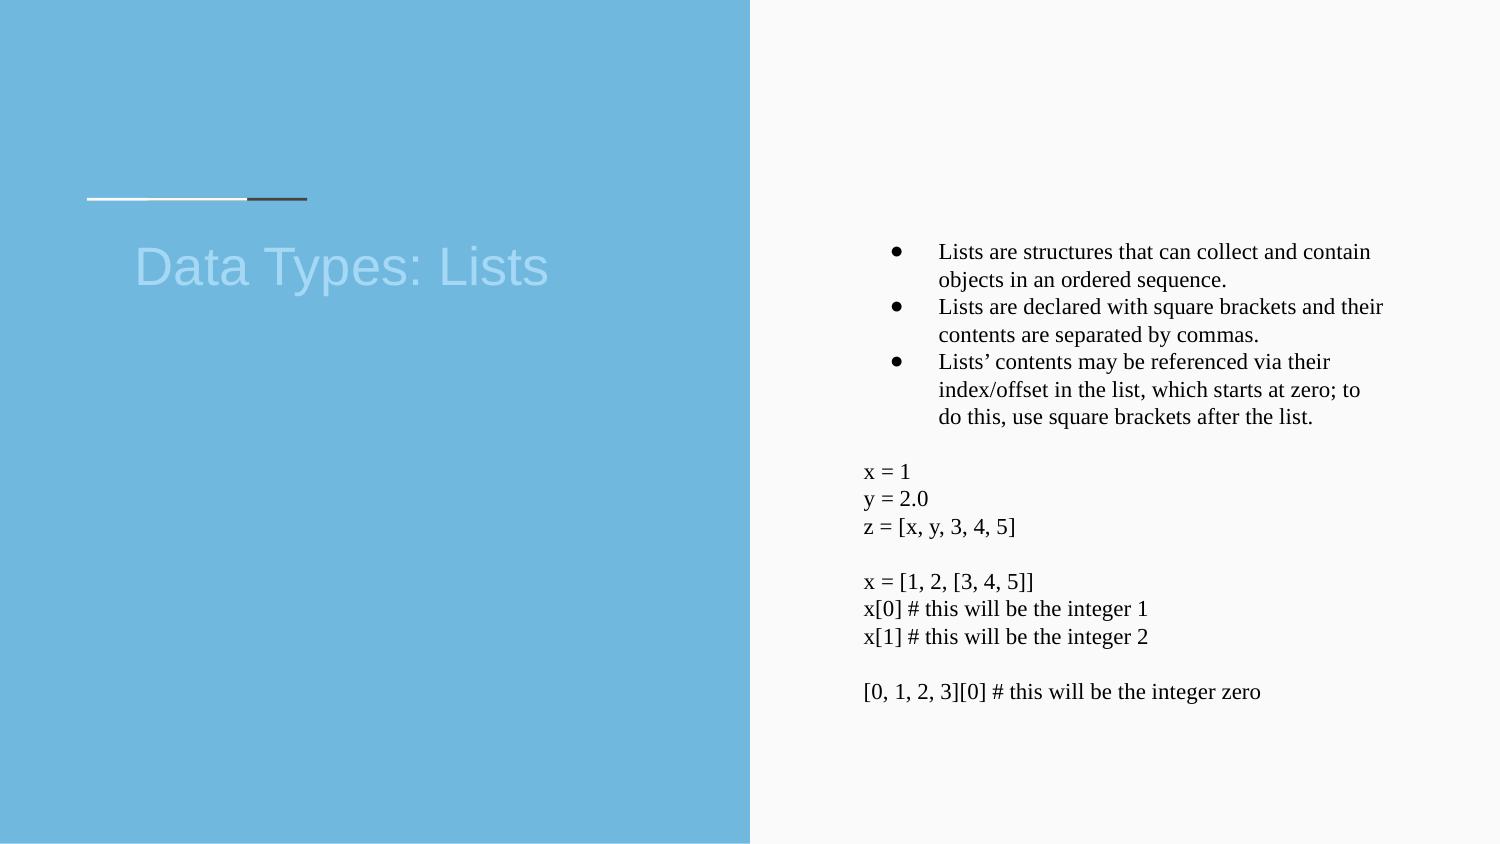

# Data Types: Lists
Lists are structures that can collect and contain objects in an ordered sequence.
Lists are declared with square brackets and their contents are separated by commas.
Lists’ contents may be referenced via their index/offset in the list, which starts at zero; to do this, use square brackets after the list.

x = 1
y = 2.0
z = [x, y, 3, 4, 5]

x = [1, 2, [3, 4, 5]]
x[0] # this will be the integer 1
x[1] # this will be the integer 2

[0, 1, 2, 3][0] # this will be the integer zero